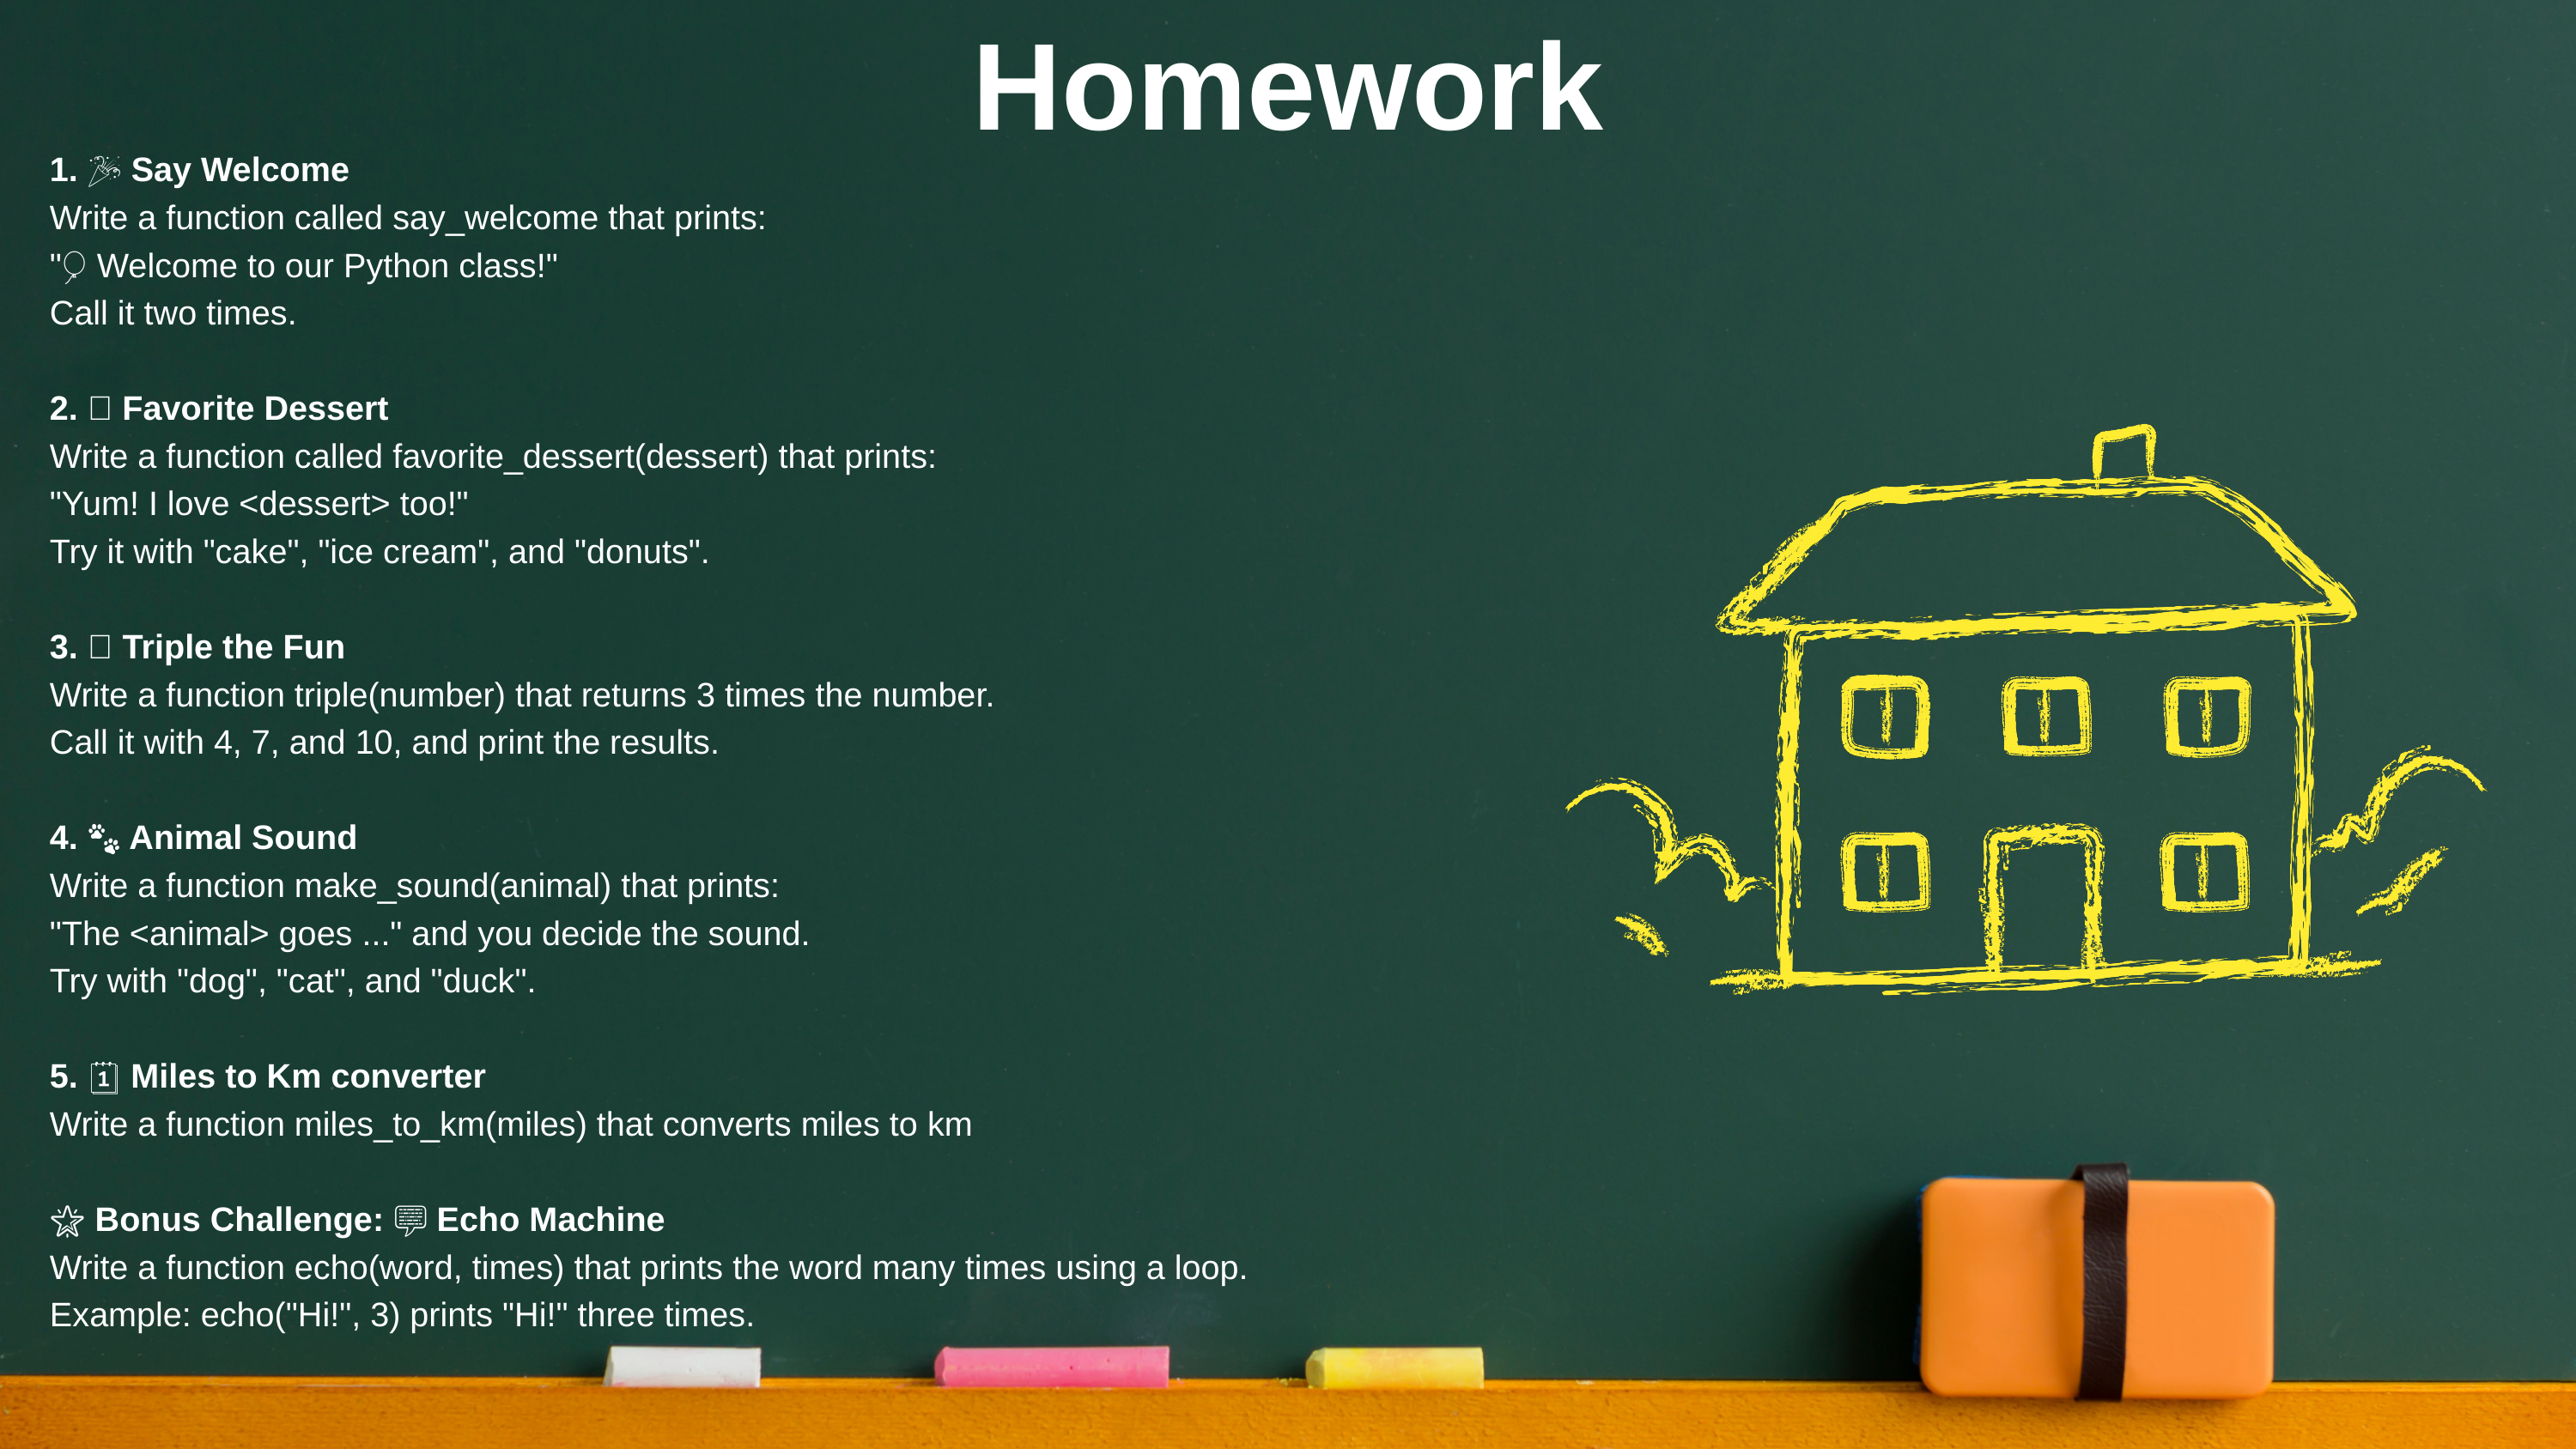

Homework
1. 🎉 Say Welcome
Write a function called say_welcome that prints:
"🎈 Welcome to our Python class!"
Call it two times.

2. 🧁 Favorite Dessert
Write a function called favorite_dessert(dessert) that prints:
"Yum! I love <dessert> too!"
Try it with "cake", "ice cream", and "donuts".

3. 🧮 Triple the Fun
Write a function triple(number) that returns 3 times the number.
Call it with 4, 7, and 10, and print the results.

4. 🐾 Animal Sound
Write a function make_sound(animal) that prints:
"The <animal> goes ..." and you decide the sound.
Try with "dog", "cat", and "duck".

5. 🗓️ Miles to Km converter
Write a function miles_to_km(miles) that converts miles to km

🌟 Bonus Challenge: 💬 Echo Machine
Write a function echo(word, times) that prints the word many times using a loop.
Example: echo("Hi!", 3) prints "Hi!" three times.